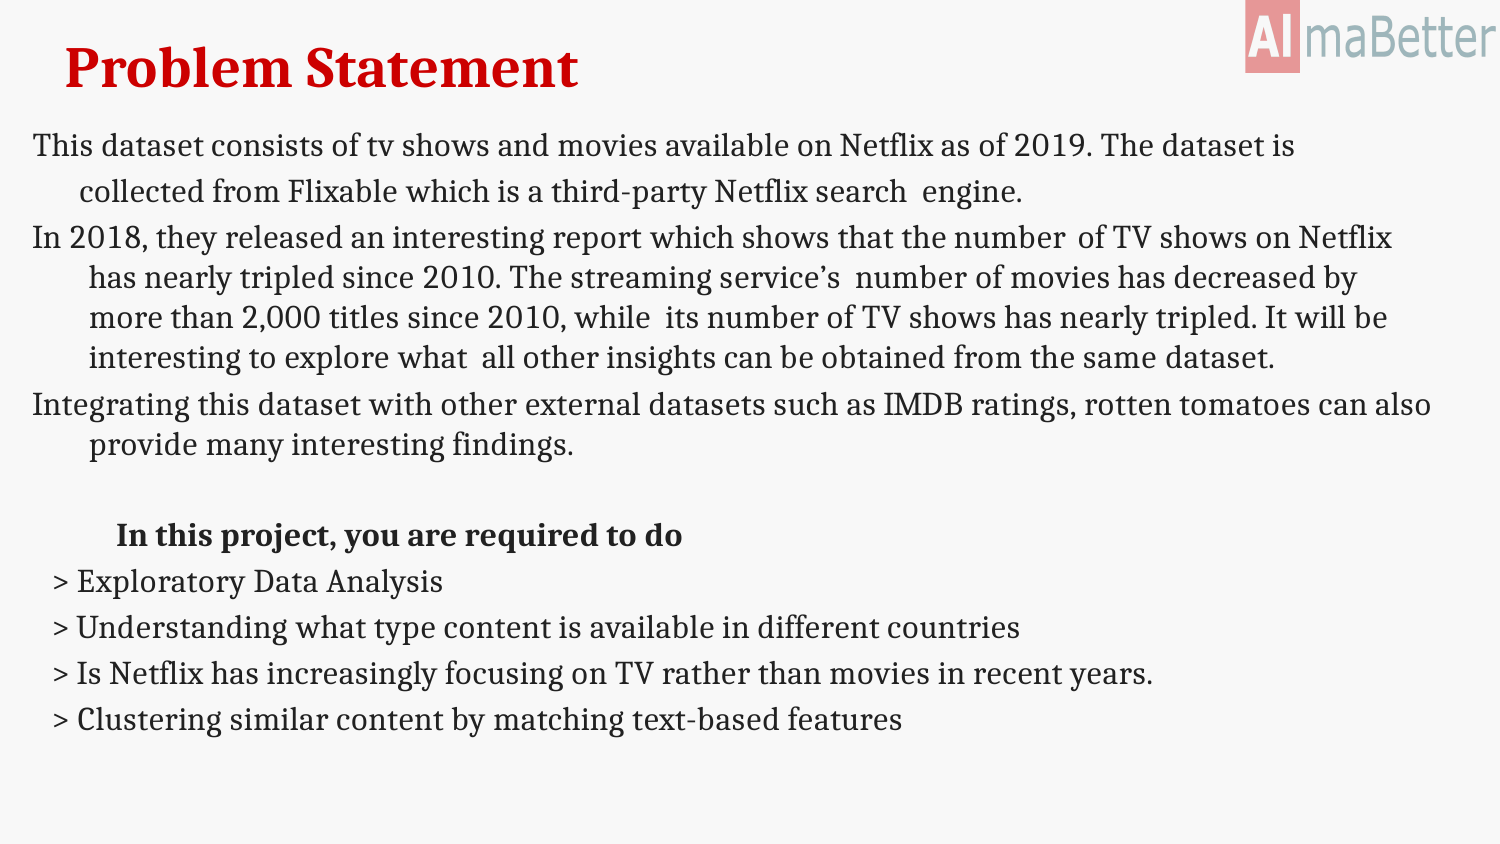

# Problem Statement
This dataset consists of tv shows and movies available on Netflix as of 2019. The dataset is collected from Flixable which is a third-party Netflix search  engine.
In 2018, they released an interesting report which shows that the number of TV shows on Netflix has nearly tripled since 2010. The streaming service’s  number of movies has decreased by more than 2,000 titles since 2010, while  its number of TV shows has nearly tripled. It will be interesting to explore what  all other insights can be obtained from the same dataset.
Integrating this dataset with other external datasets such as IMDB ratings, rotten tomatoes can also provide many interesting findings.

         In this project, you are required to do
> Exploratory Data Analysis
> Understanding what type content is available in different countries
> Is Netflix has increasingly focusing on TV rather than movies in recent years.
> Clustering similar content by matching text-based features